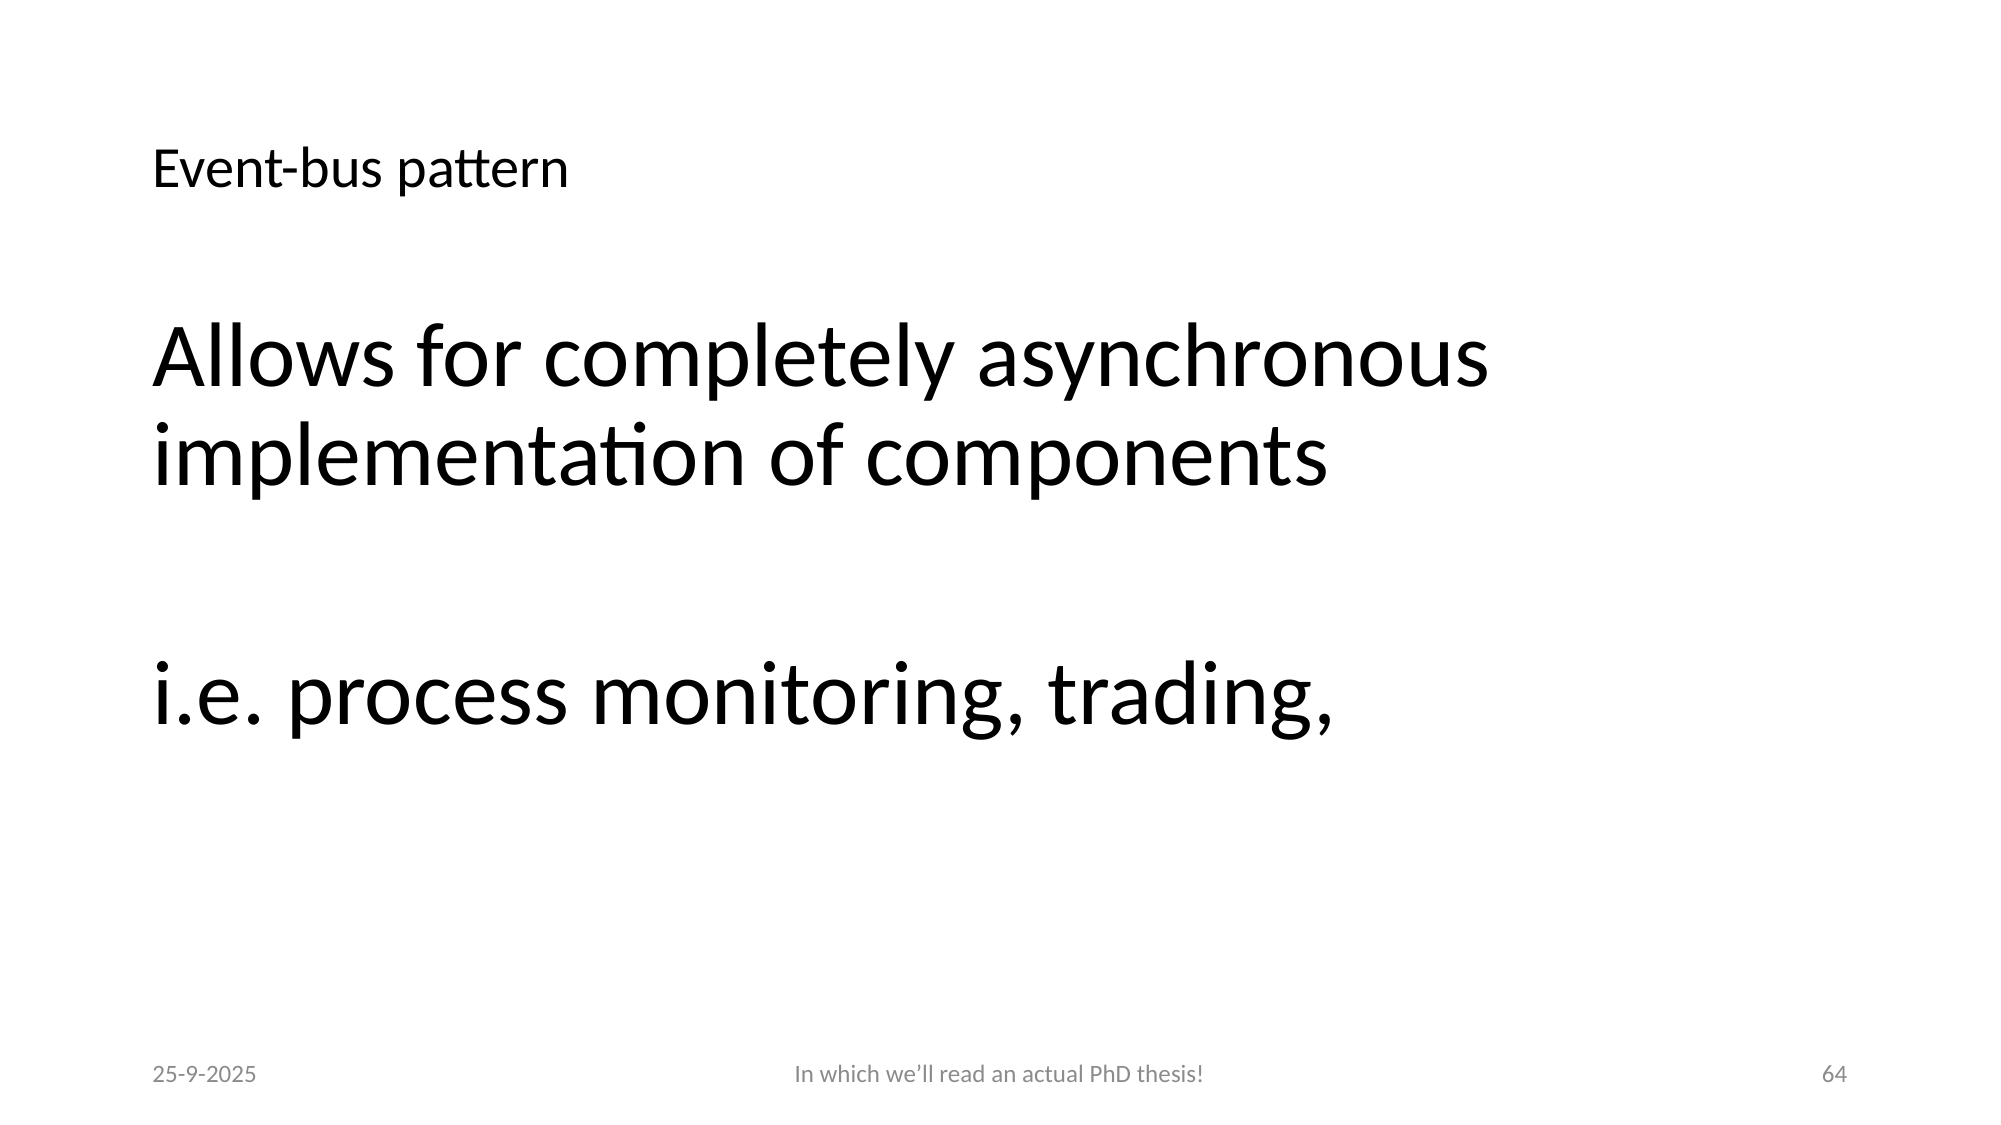

# Event-bus pattern
Allows for completely asynchronous implementation of components

i.e. process monitoring, trading,
25-9-2025
In which we’ll read an actual PhD thesis!
64